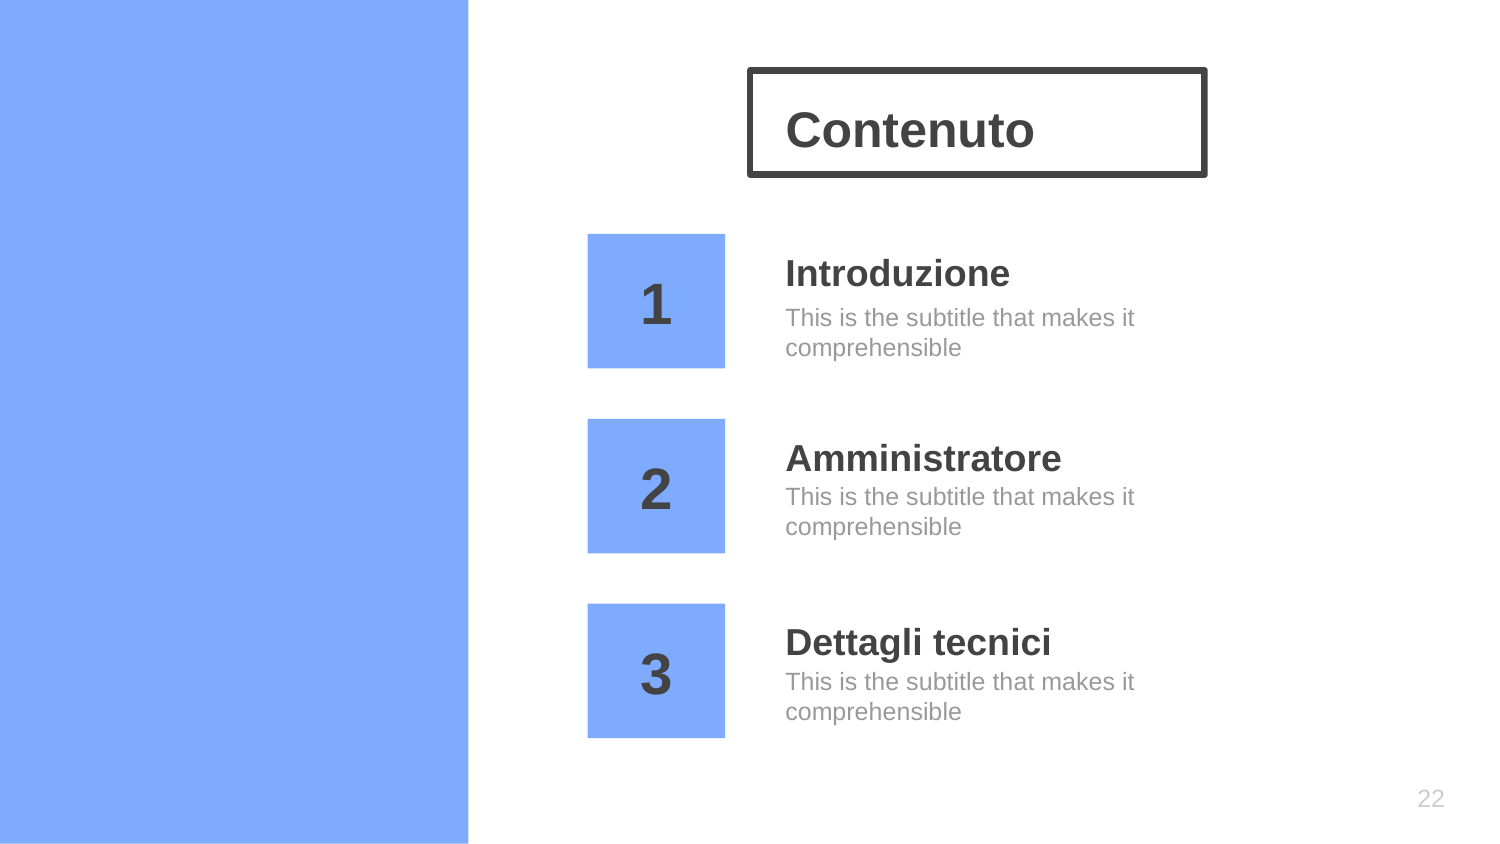

# Contenuto
Introduzione
1
This is the subtitle that makes it comprehensible
Amministratore
2
This is the subtitle that makes it comprehensible
Dettagli tecnici
3
This is the subtitle that makes it comprehensible
22